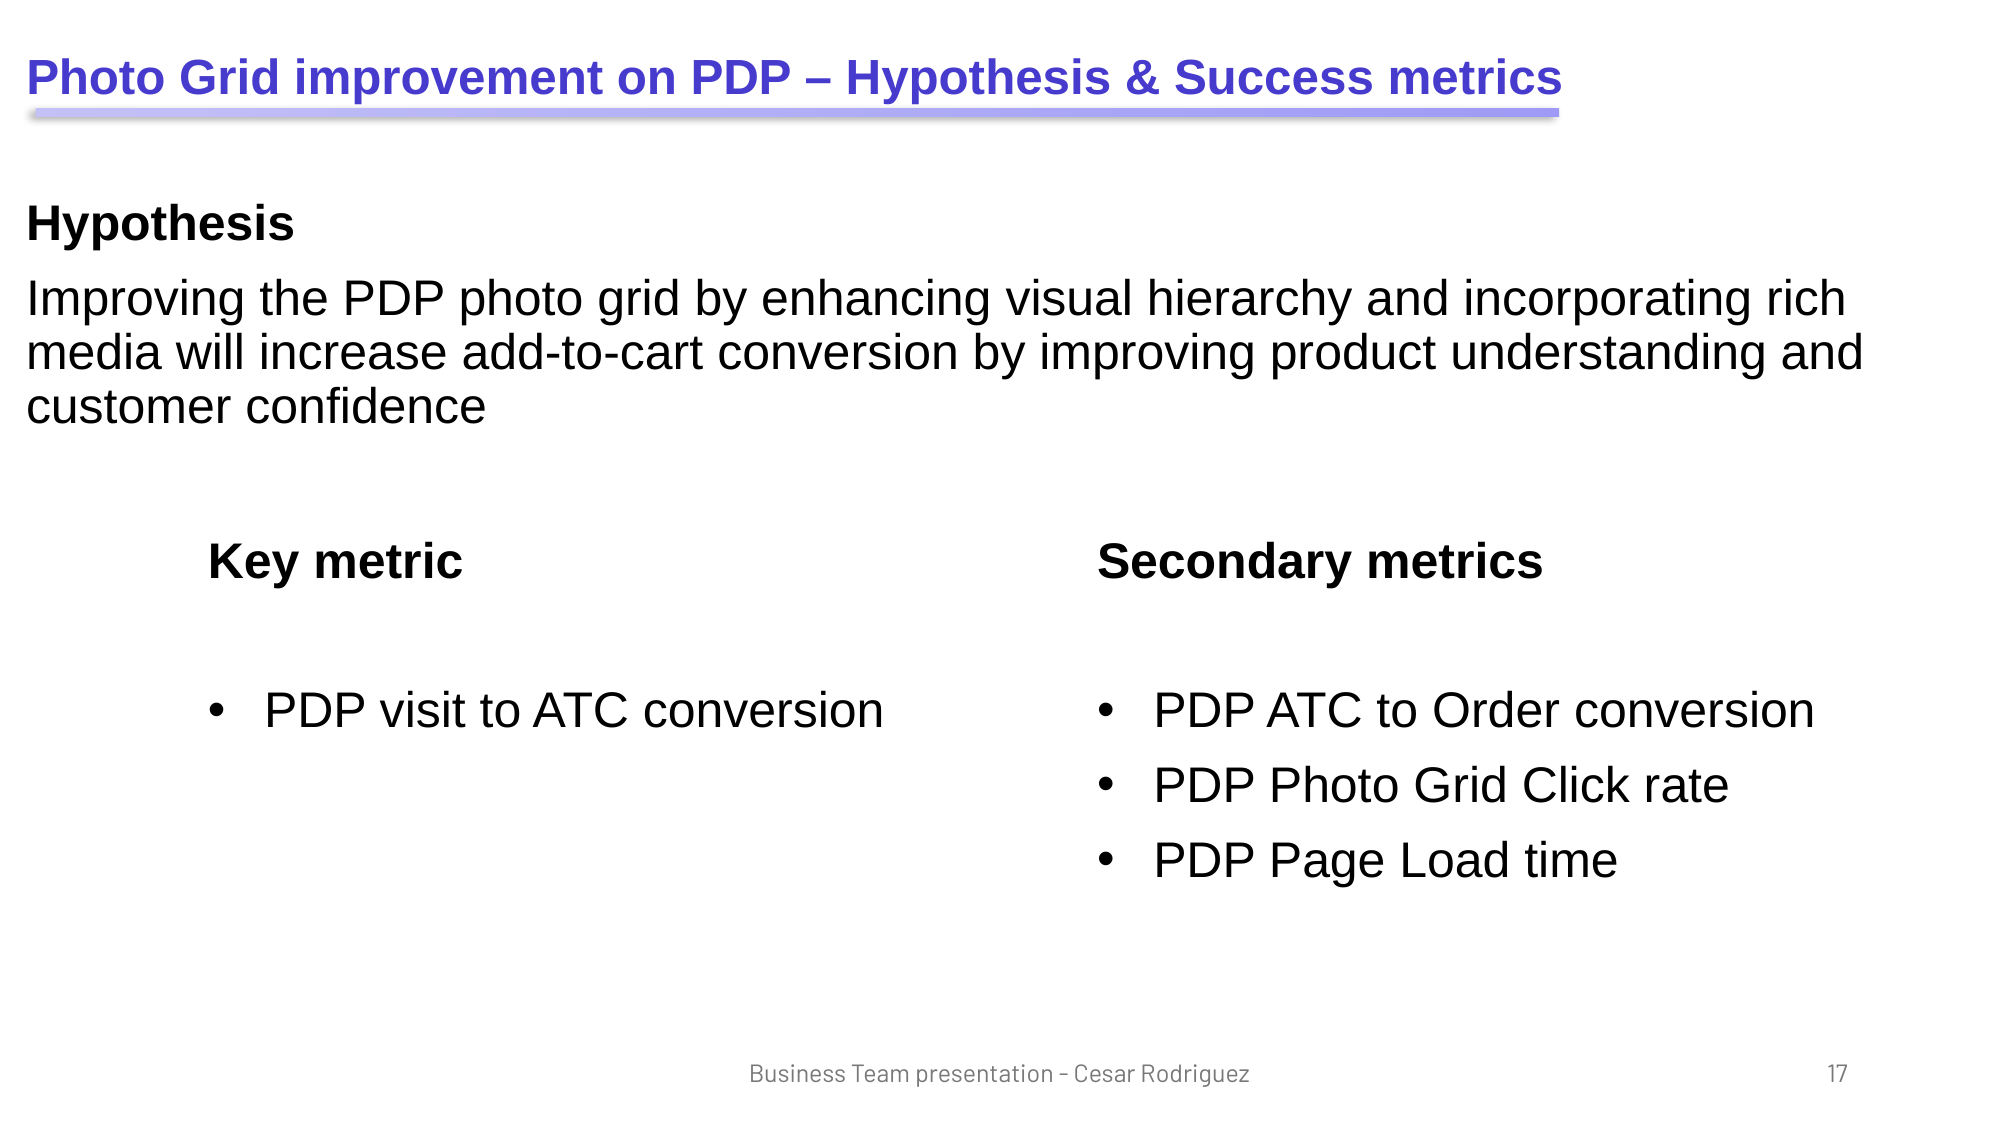

# Photo Grid improvement on PDP – Hypothesis & Success metrics

Hypothesis
Improving the PDP photo grid by enhancing visual hierarchy and incorporating rich media will increase add-to-cart conversion by improving product understanding and customer confidence
Key metric

PDP visit to ATC conversion
Secondary metrics

PDP ATC to Order conversion
PDP Photo Grid Click rate
PDP Page Load time

Business Team presentation - Cesar Rodriguez
17